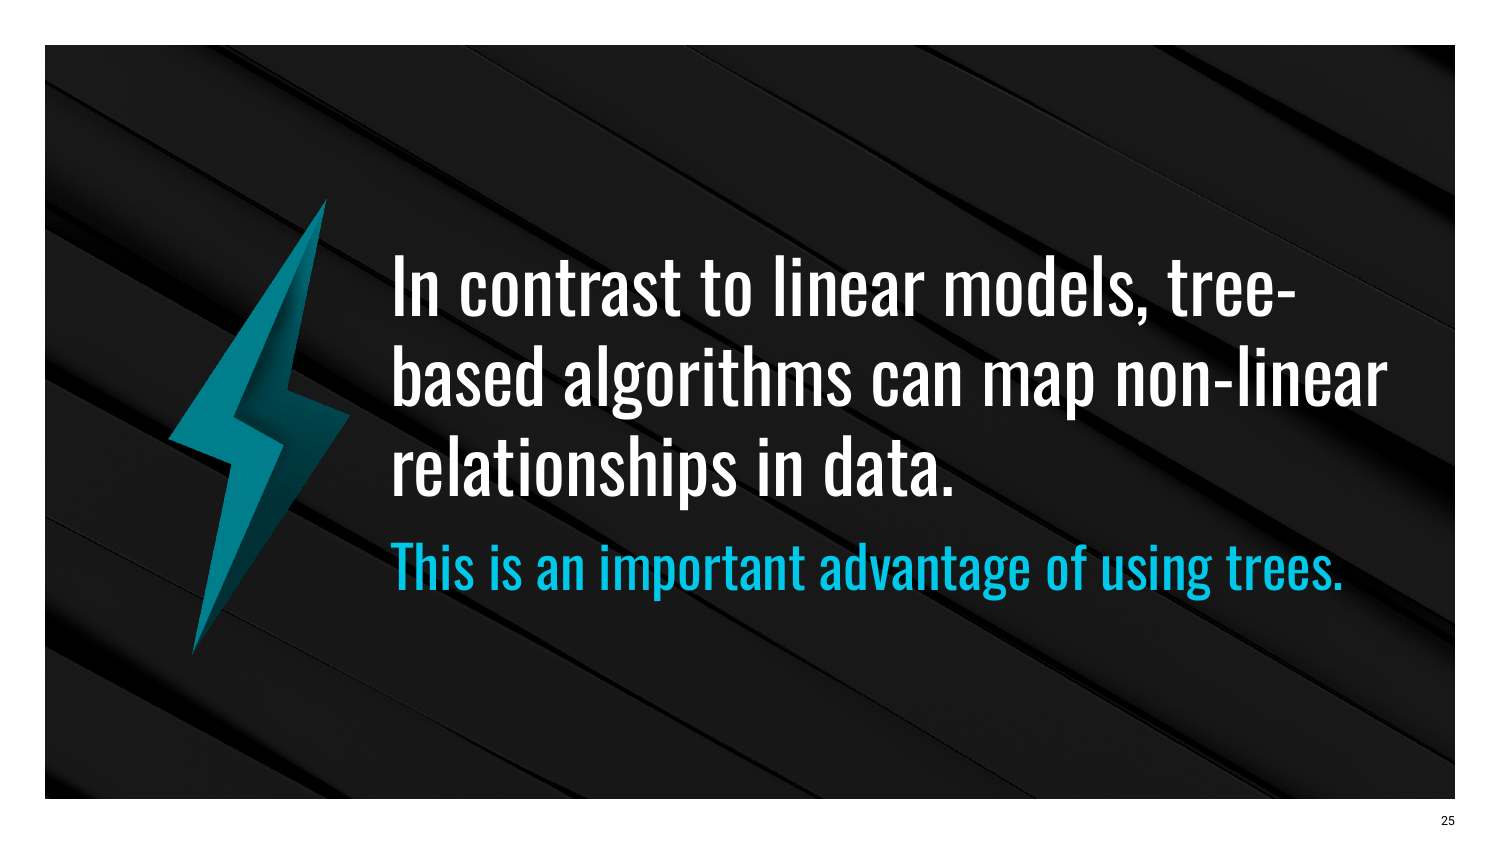

# In contrast to linear models, tree-based algorithms can map non-linear relationships in data.
This is an important advantage of using trees.

25